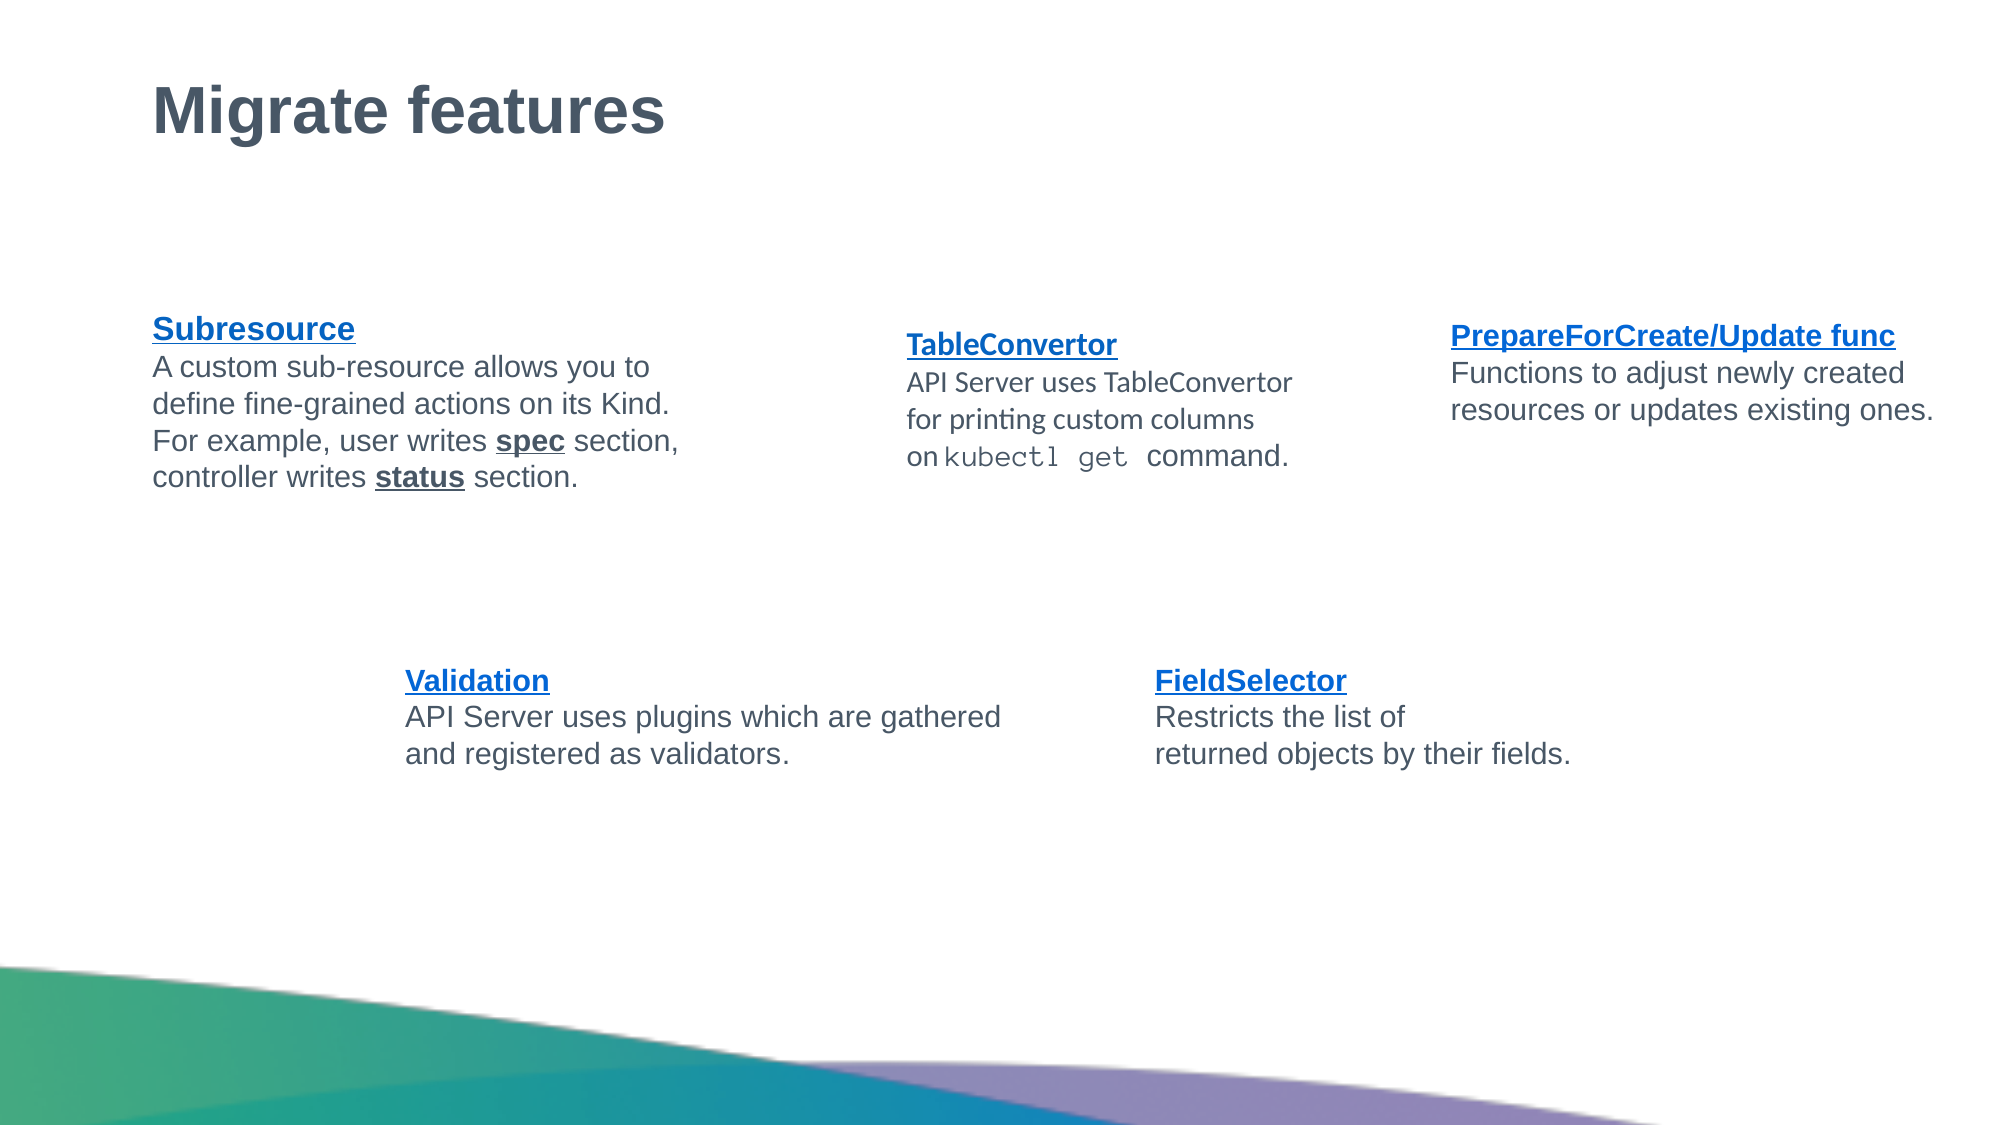

# Migrate features
PrepareForCreate/Update func
Functions to adjust newly created resources or updates existing ones.
TableConvertor
API Server uses TableConvertor
for printing custom columns
on kubectl get command.
Subresource
A custom sub-resource allows you to define fine-grained actions on its Kind.
For example, user writes spec section, controller writes status section.

Validation
API Server uses plugins which are gathered
and registered as validators.
FieldSelector
Restricts the list of
returned objects by their fields.